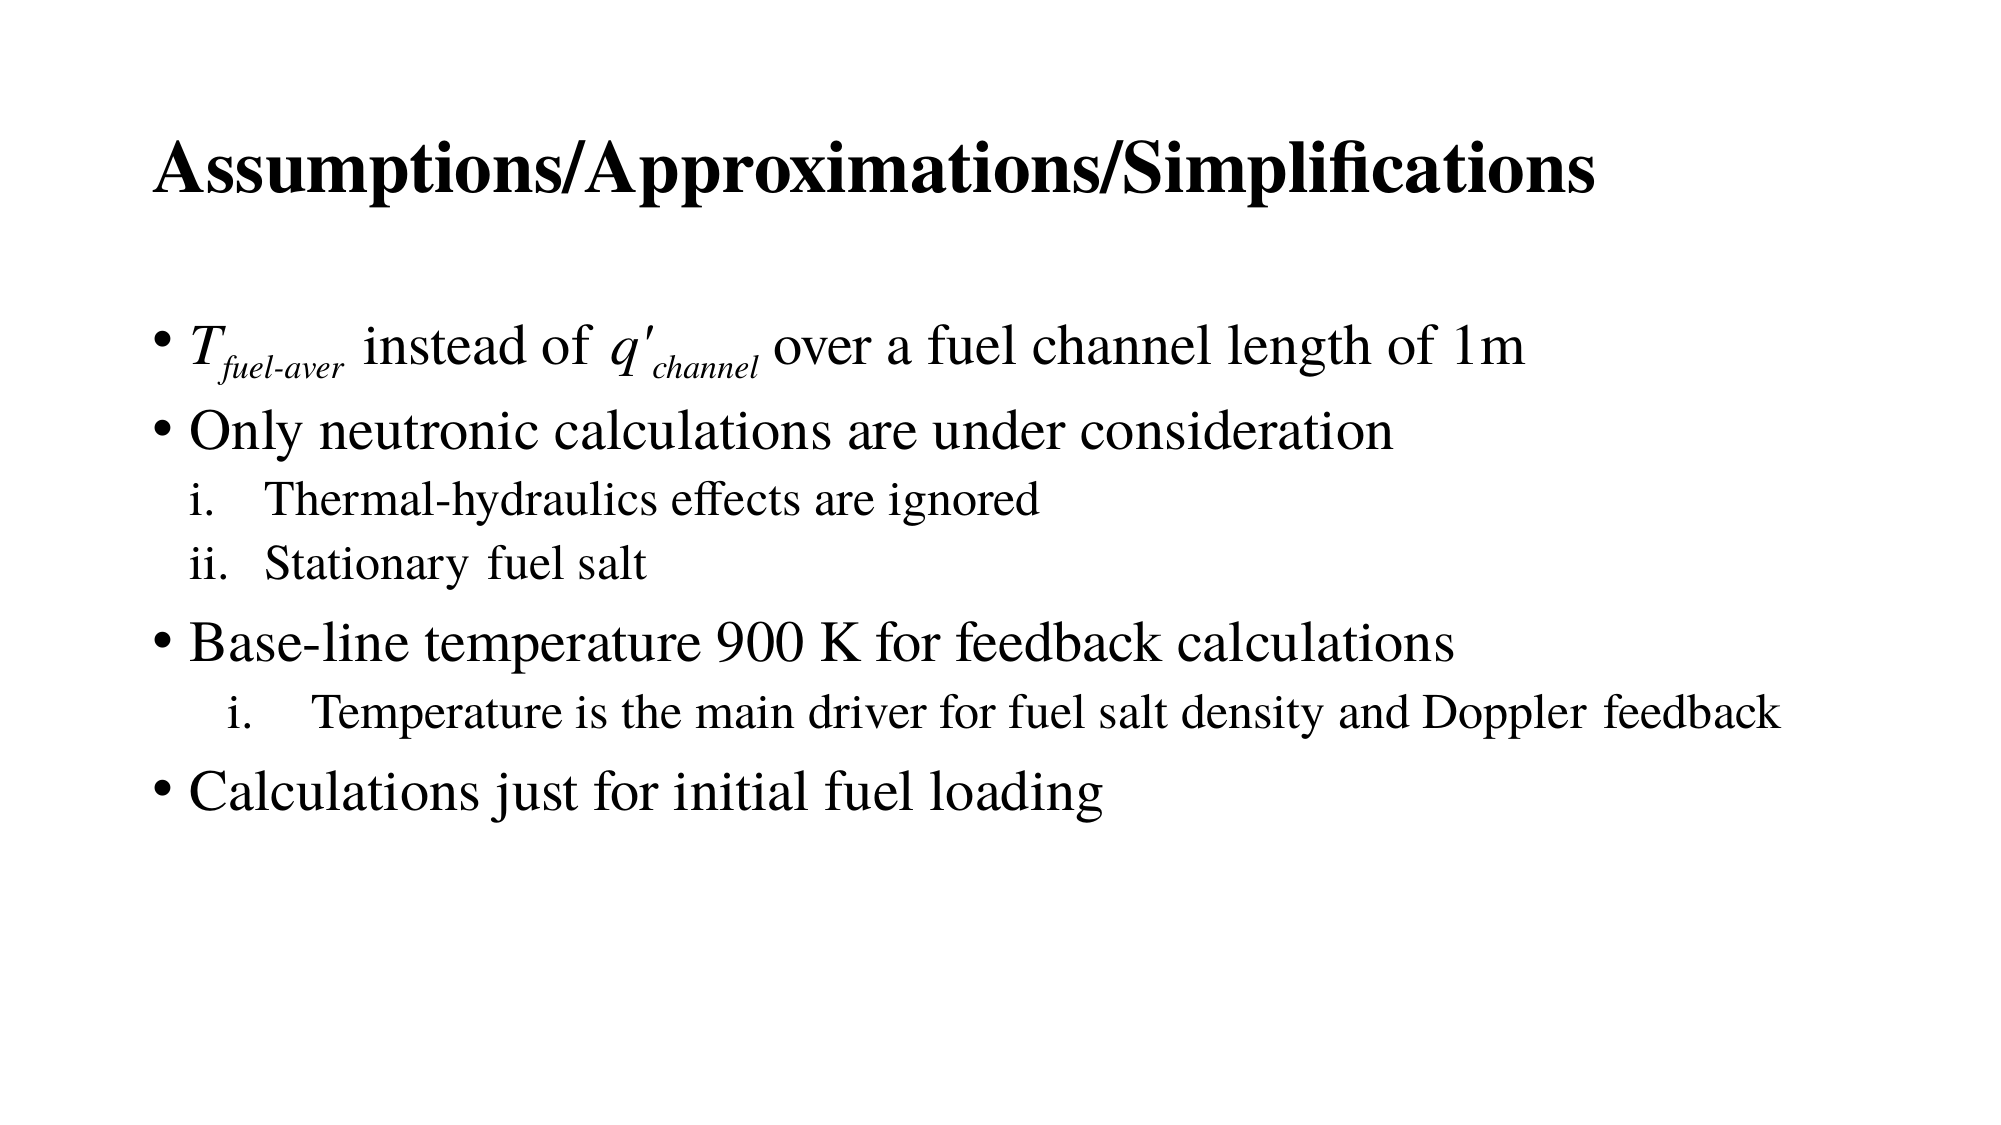

# Assumptions/Approximations/Simplifications
Tfuel-aver instead of q'channel over a fuel channel length of 1m
Only neutronic calculations are under consideration
Thermal-hydraulics effects are ignored
Stationary fuel salt
Base-line temperature 900 K for feedback calculations
Temperature is the main driver for fuel salt density and Doppler feedback
Calculations just for initial fuel loading